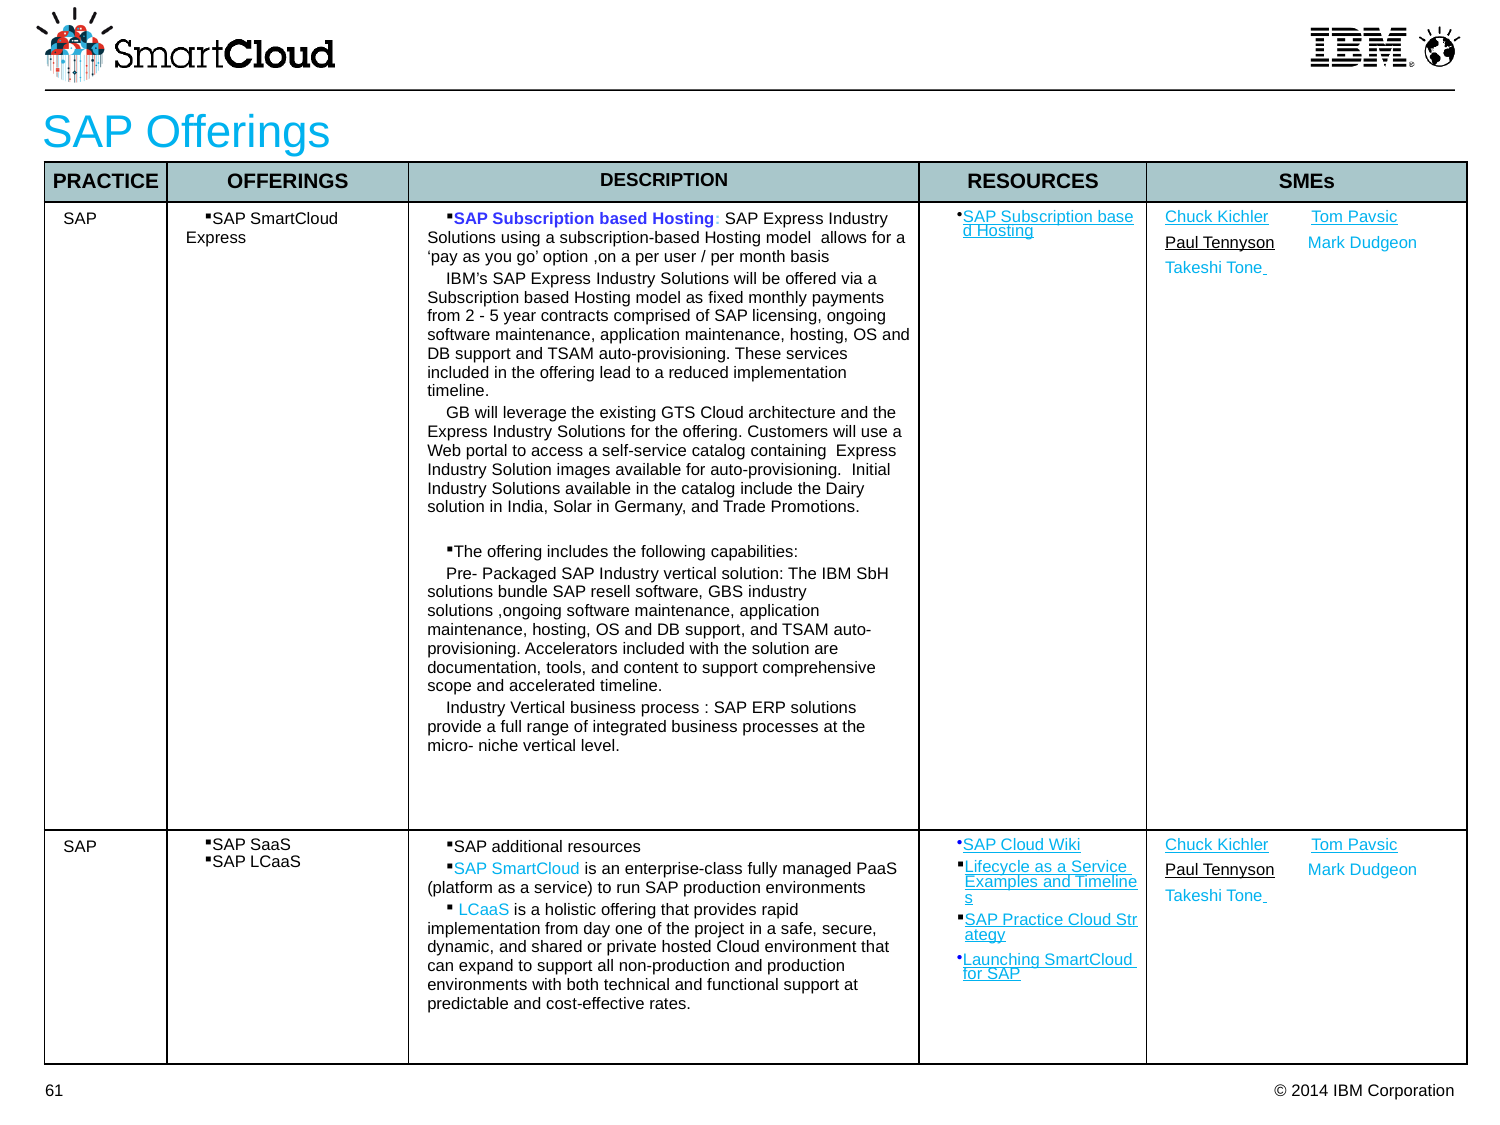

SAP Offerings
| PRACTICE | OFFERINGS | DESCRIPTION | RESOURCES | SMEs |
| --- | --- | --- | --- | --- |
| SAP | SAP SmartCloud Express | SAP Subscription based Hosting: SAP Express Industry Solutions using a subscription-based Hosting model allows for a ‘pay as you go’ option ,on a per user / per month basis IBM’s SAP Express Industry Solutions will be offered via a Subscription based Hosting model as fixed monthly payments from 2 - 5 year contracts comprised of SAP licensing, ongoing software maintenance, application maintenance, hosting, OS and DB support and TSAM auto-provisioning. These services included in the offering lead to a reduced implementation timeline. GB will leverage the existing GTS Cloud architecture and the Express Industry Solutions for the offering. Customers will use a Web portal to access a self-service catalog containing Express Industry Solution images available for auto-provisioning. Initial Industry Solutions available in the catalog include the Dairy solution in India, Solar in Germany, and Trade Promotions. The offering includes the following capabilities: Pre- Packaged SAP Industry vertical solution: The IBM SbH solutions bundle SAP resell software, GBS industry solutions ,ongoing software maintenance, application maintenance, hosting, OS and DB support, and TSAM auto-provisioning. Accelerators included with the solution are documentation, tools, and content to support comprehensive scope and accelerated timeline. Industry Vertical business process : SAP ERP solutions provide a full range of integrated business processes at the micro- niche vertical level. | SAP Subscription based Hosting | Chuck Kichler Tom Pavsic Paul Tennyson Mark Dudgeon Takeshi Tone |
| SAP | SAP SaaS SAP LCaaS | SAP additional resources SAP SmartCloud is an enterprise-class fully managed PaaS (platform as a service) to run SAP production environments LCaaS is a holistic offering that provides rapid implementation from day one of the project in a safe, secure, dynamic, and shared or private hosted Cloud environment that can expand to support all non-production and production environments with both technical and functional support at predictable and cost-effective rates. | SAP Cloud Wiki Lifecycle as a Service Examples and Timelines SAP Practice Cloud Strategy Launching SmartCloud for SAP | Chuck Kichler Tom Pavsic Paul Tennyson Mark Dudgeon Takeshi Tone |
61